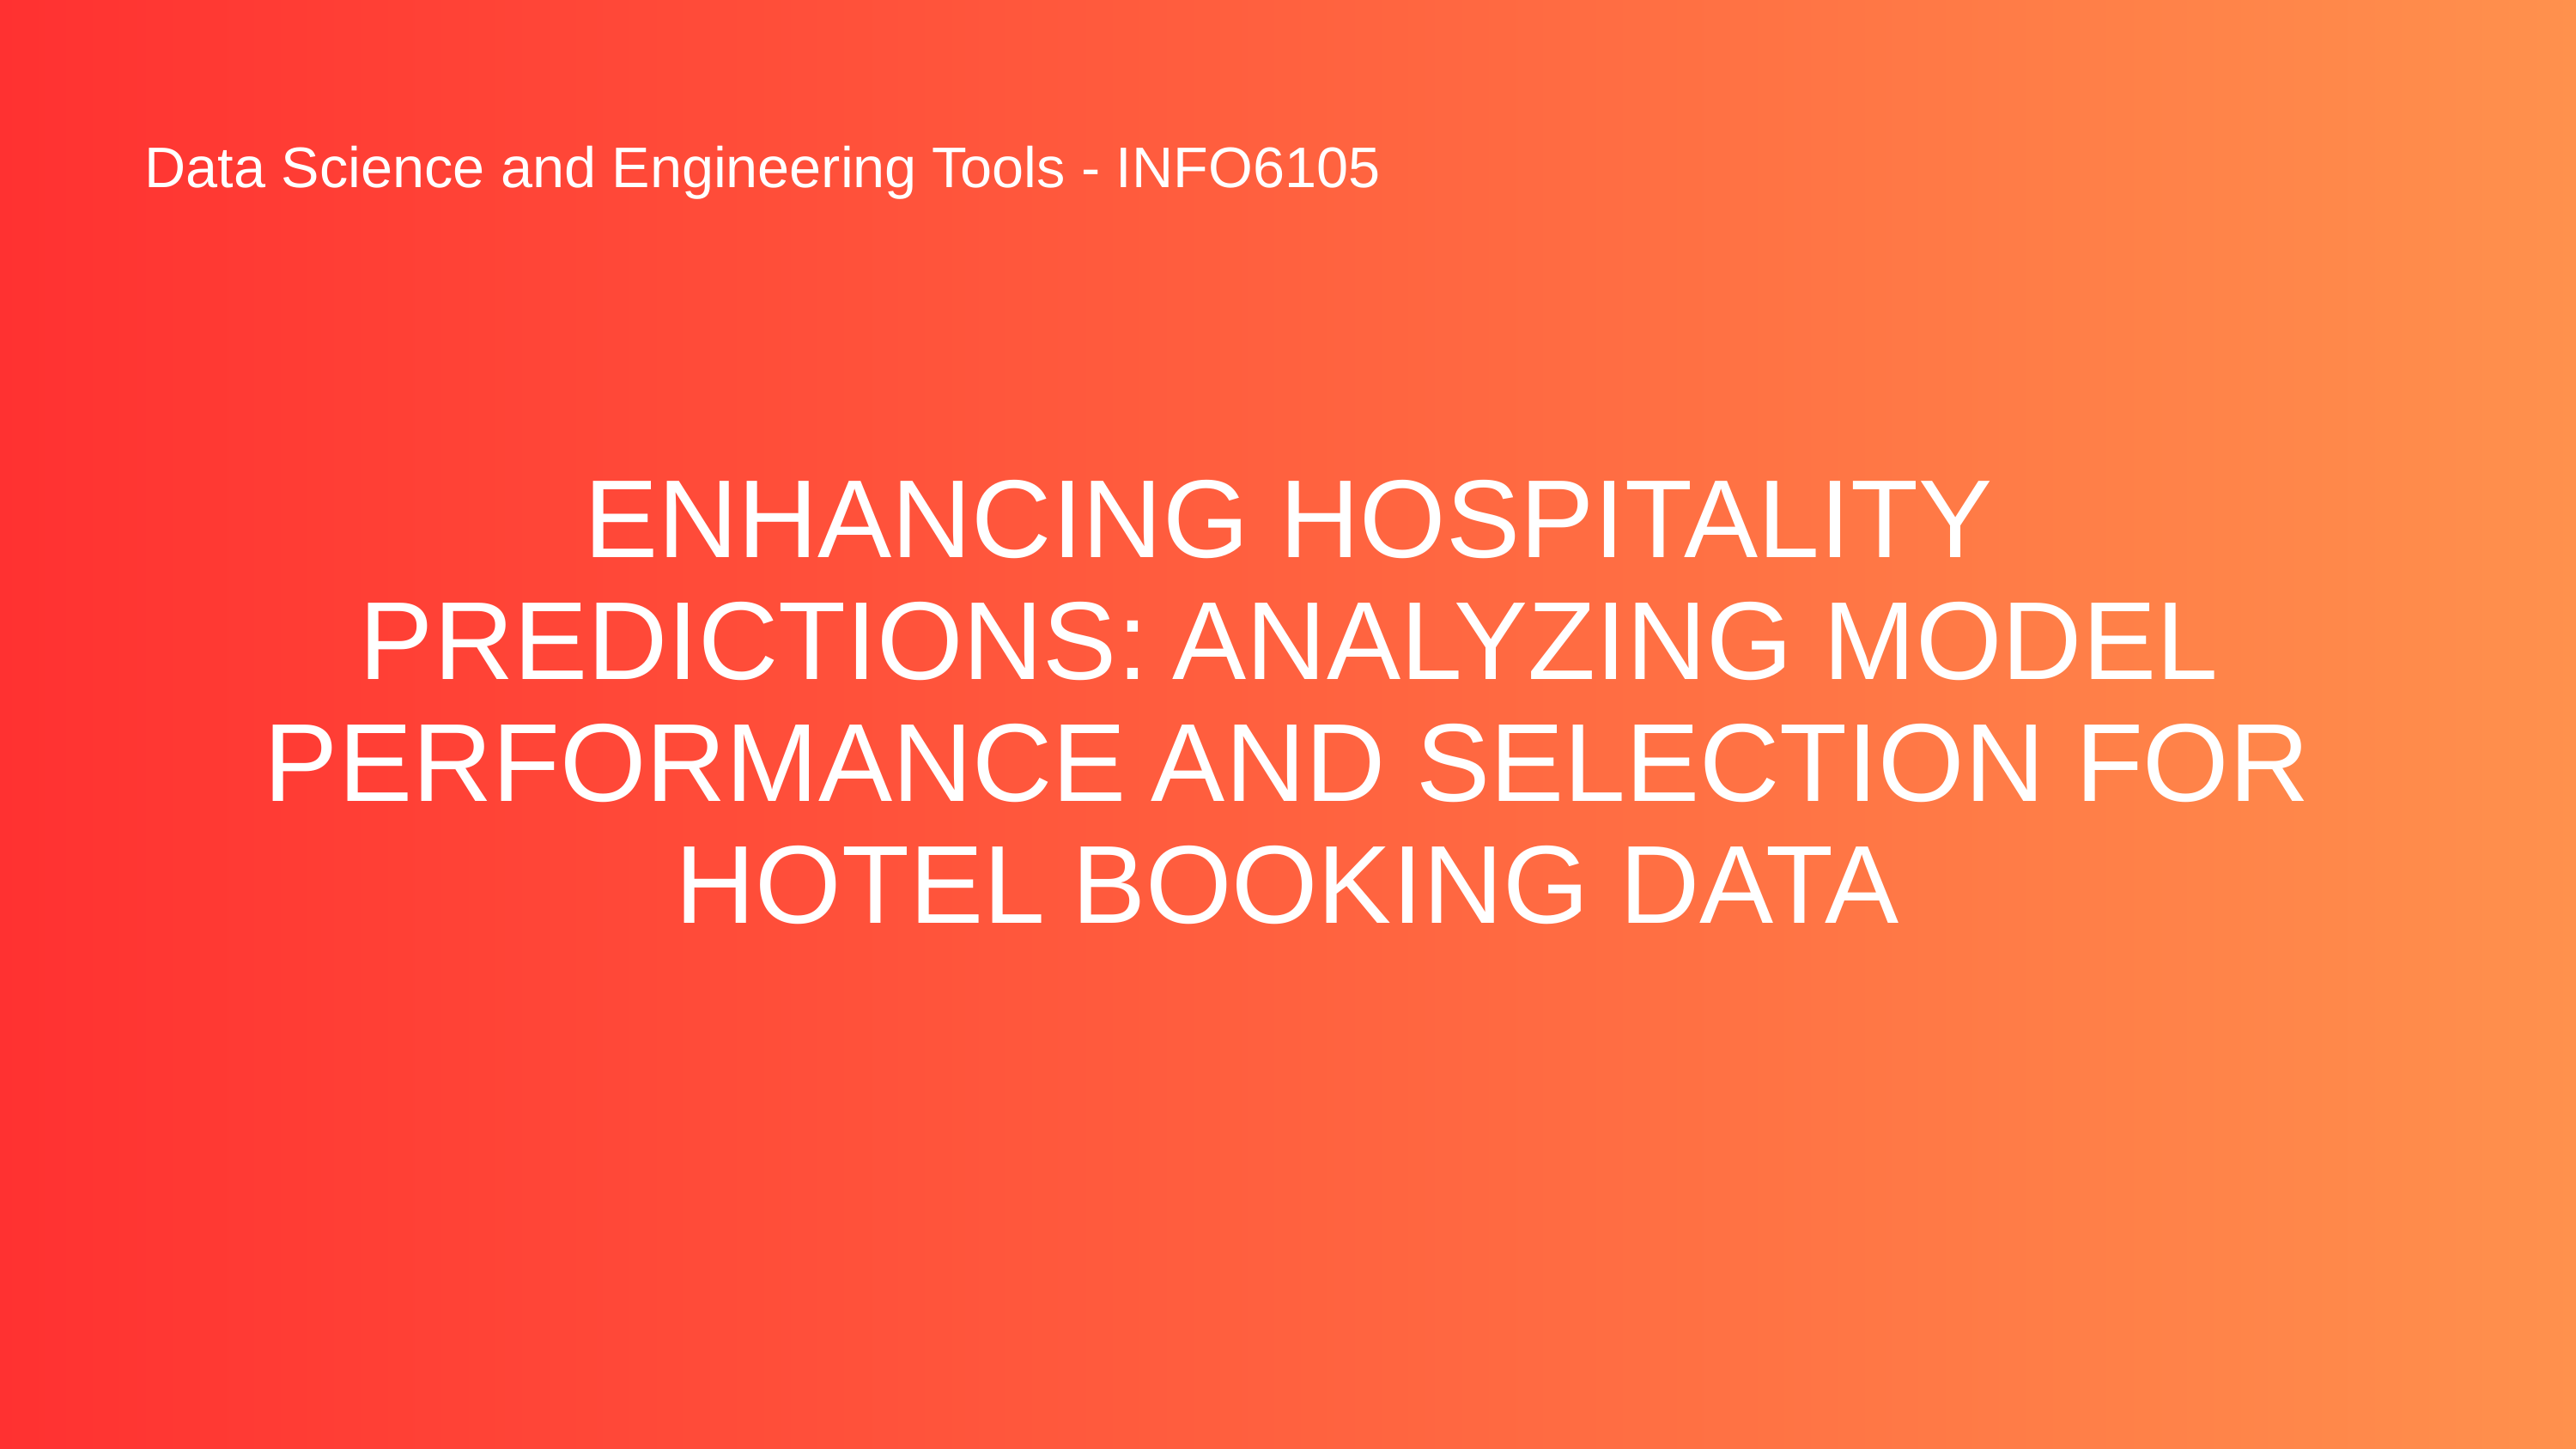

Data Science and Engineering Tools - INFO6105
ENHANCING HOSPITALITY PREDICTIONS: ANALYZING MODEL PERFORMANCE AND SELECTION FOR HOTEL BOOKING DATA